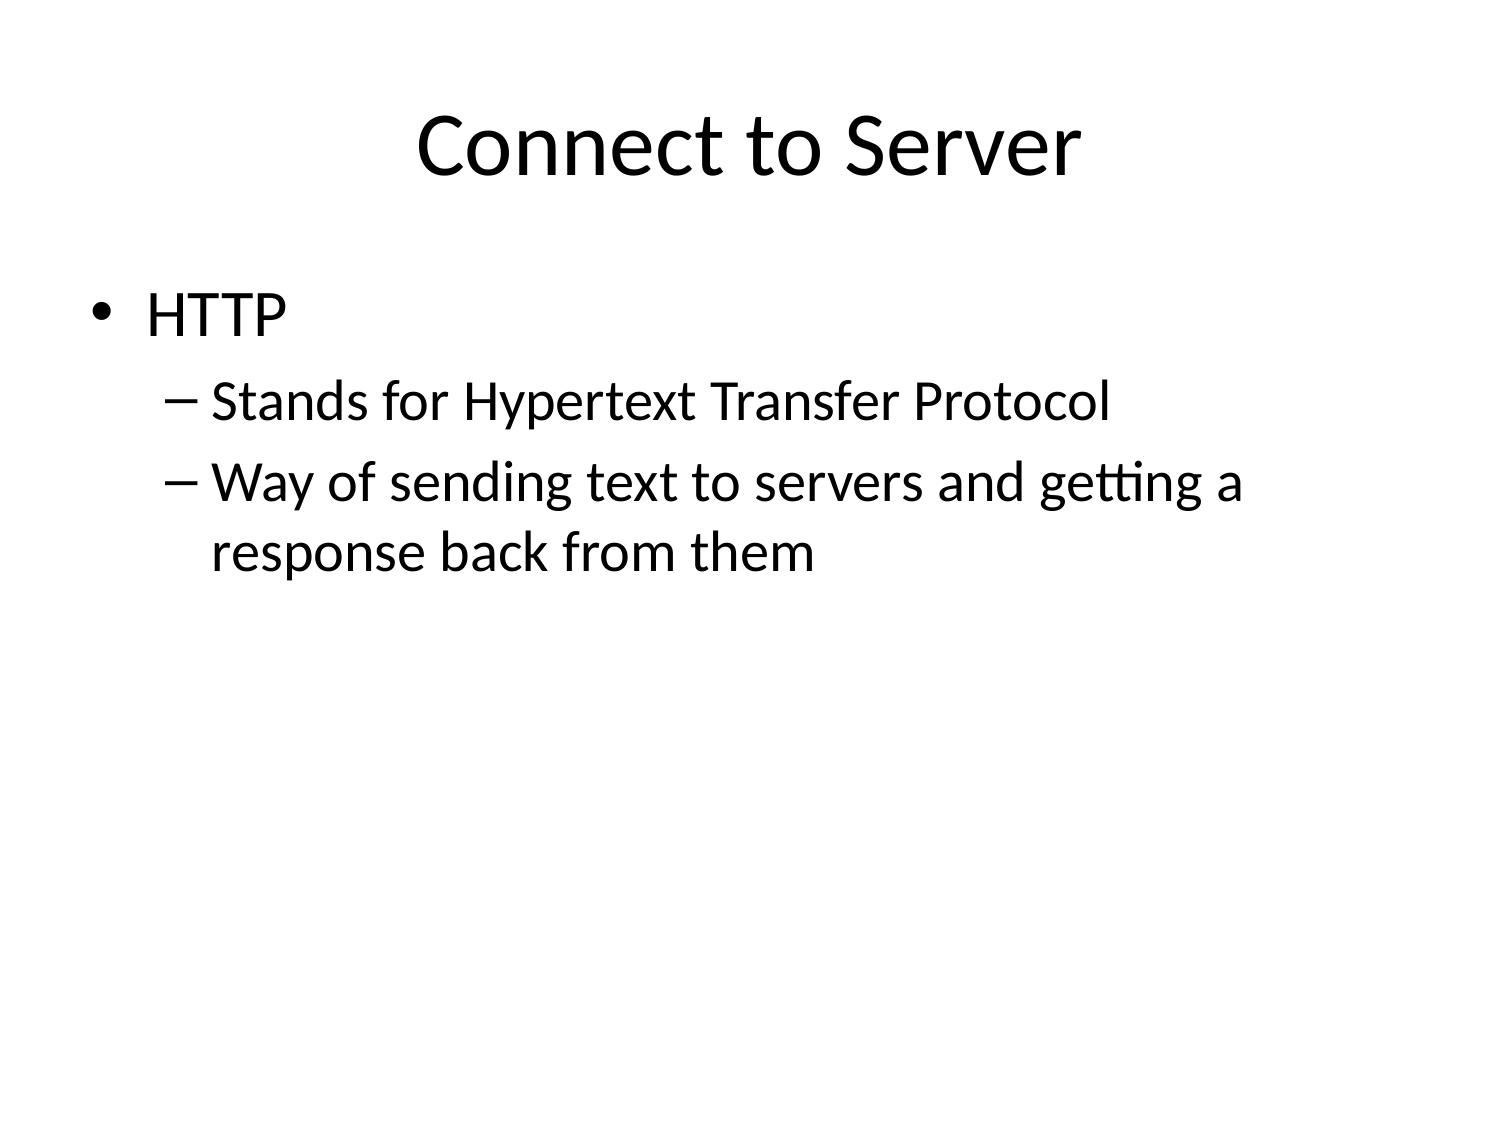

# Connect to Server
HTTP
Stands for Hypertext Transfer Protocol
Way of sending text to servers and getting a response back from them